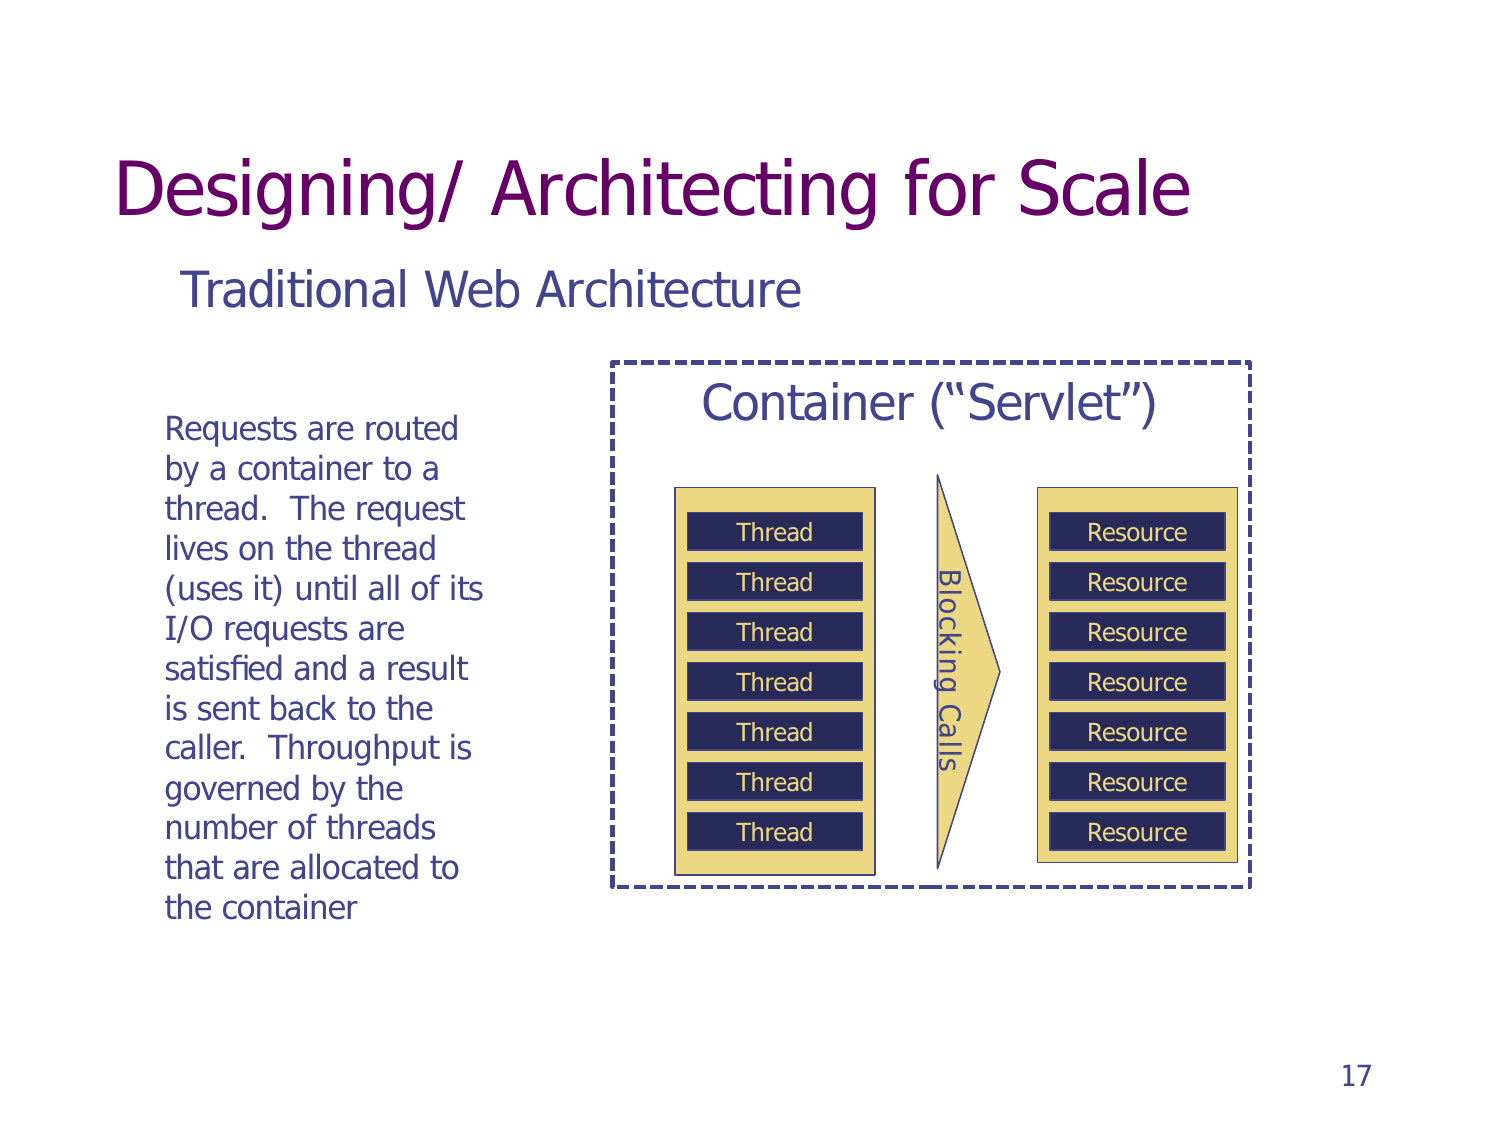

# Designing/ Architecting for Scale
Traditional Web Architecture
Container (“Servlet”)
Requests are routed by a container to a thread.  The request lives on the thread (uses it) until all of its I/O requests are satisfied and a result is sent back to the caller.  Throughput is governed by the number of threads that are allocated to the container

Thread
Resource
Thread
Resource
Thread
Resource
Blocking Calls
Thread
Resource
Thread
Resource
Thread
Resource
Thread
Resource
17